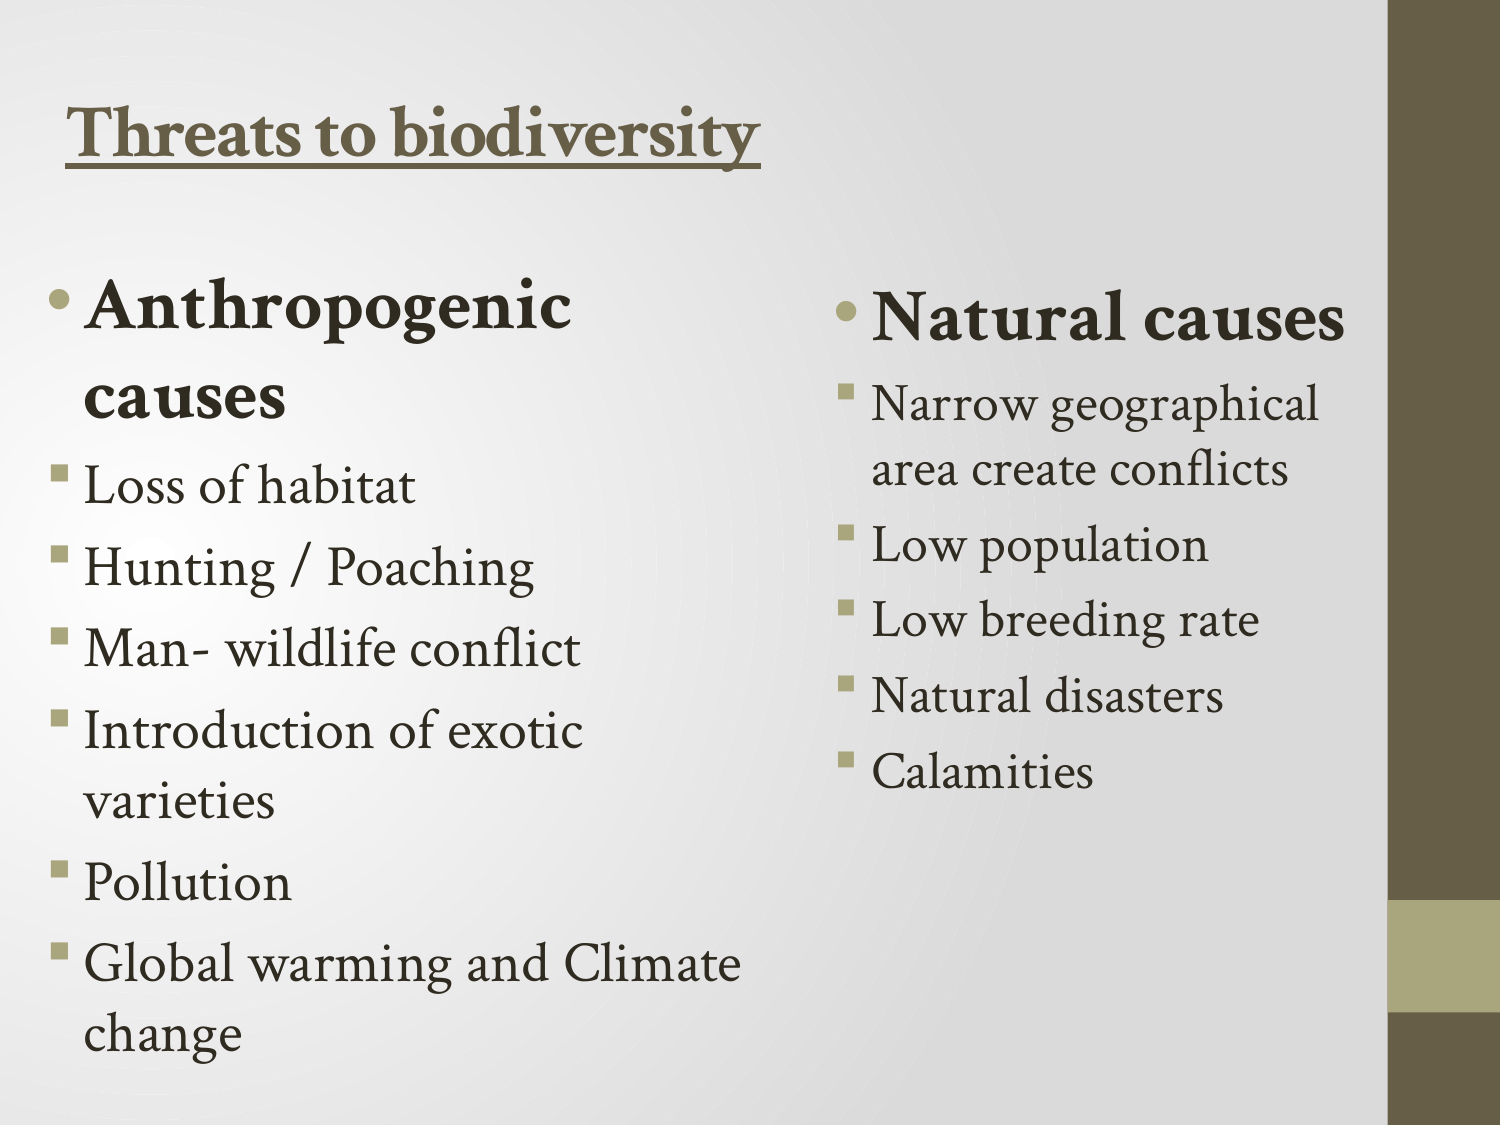

# Threats to biodiversity
Anthropogenic causes
Loss of habitat
Hunting / Poaching
Man- wildlife conflict
Introduction of exotic varieties
Pollution
Global warming and Climate change

Natural causes
Narrow geographical area create conflicts
Low population
Low breeding rate
Natural disasters
Calamities